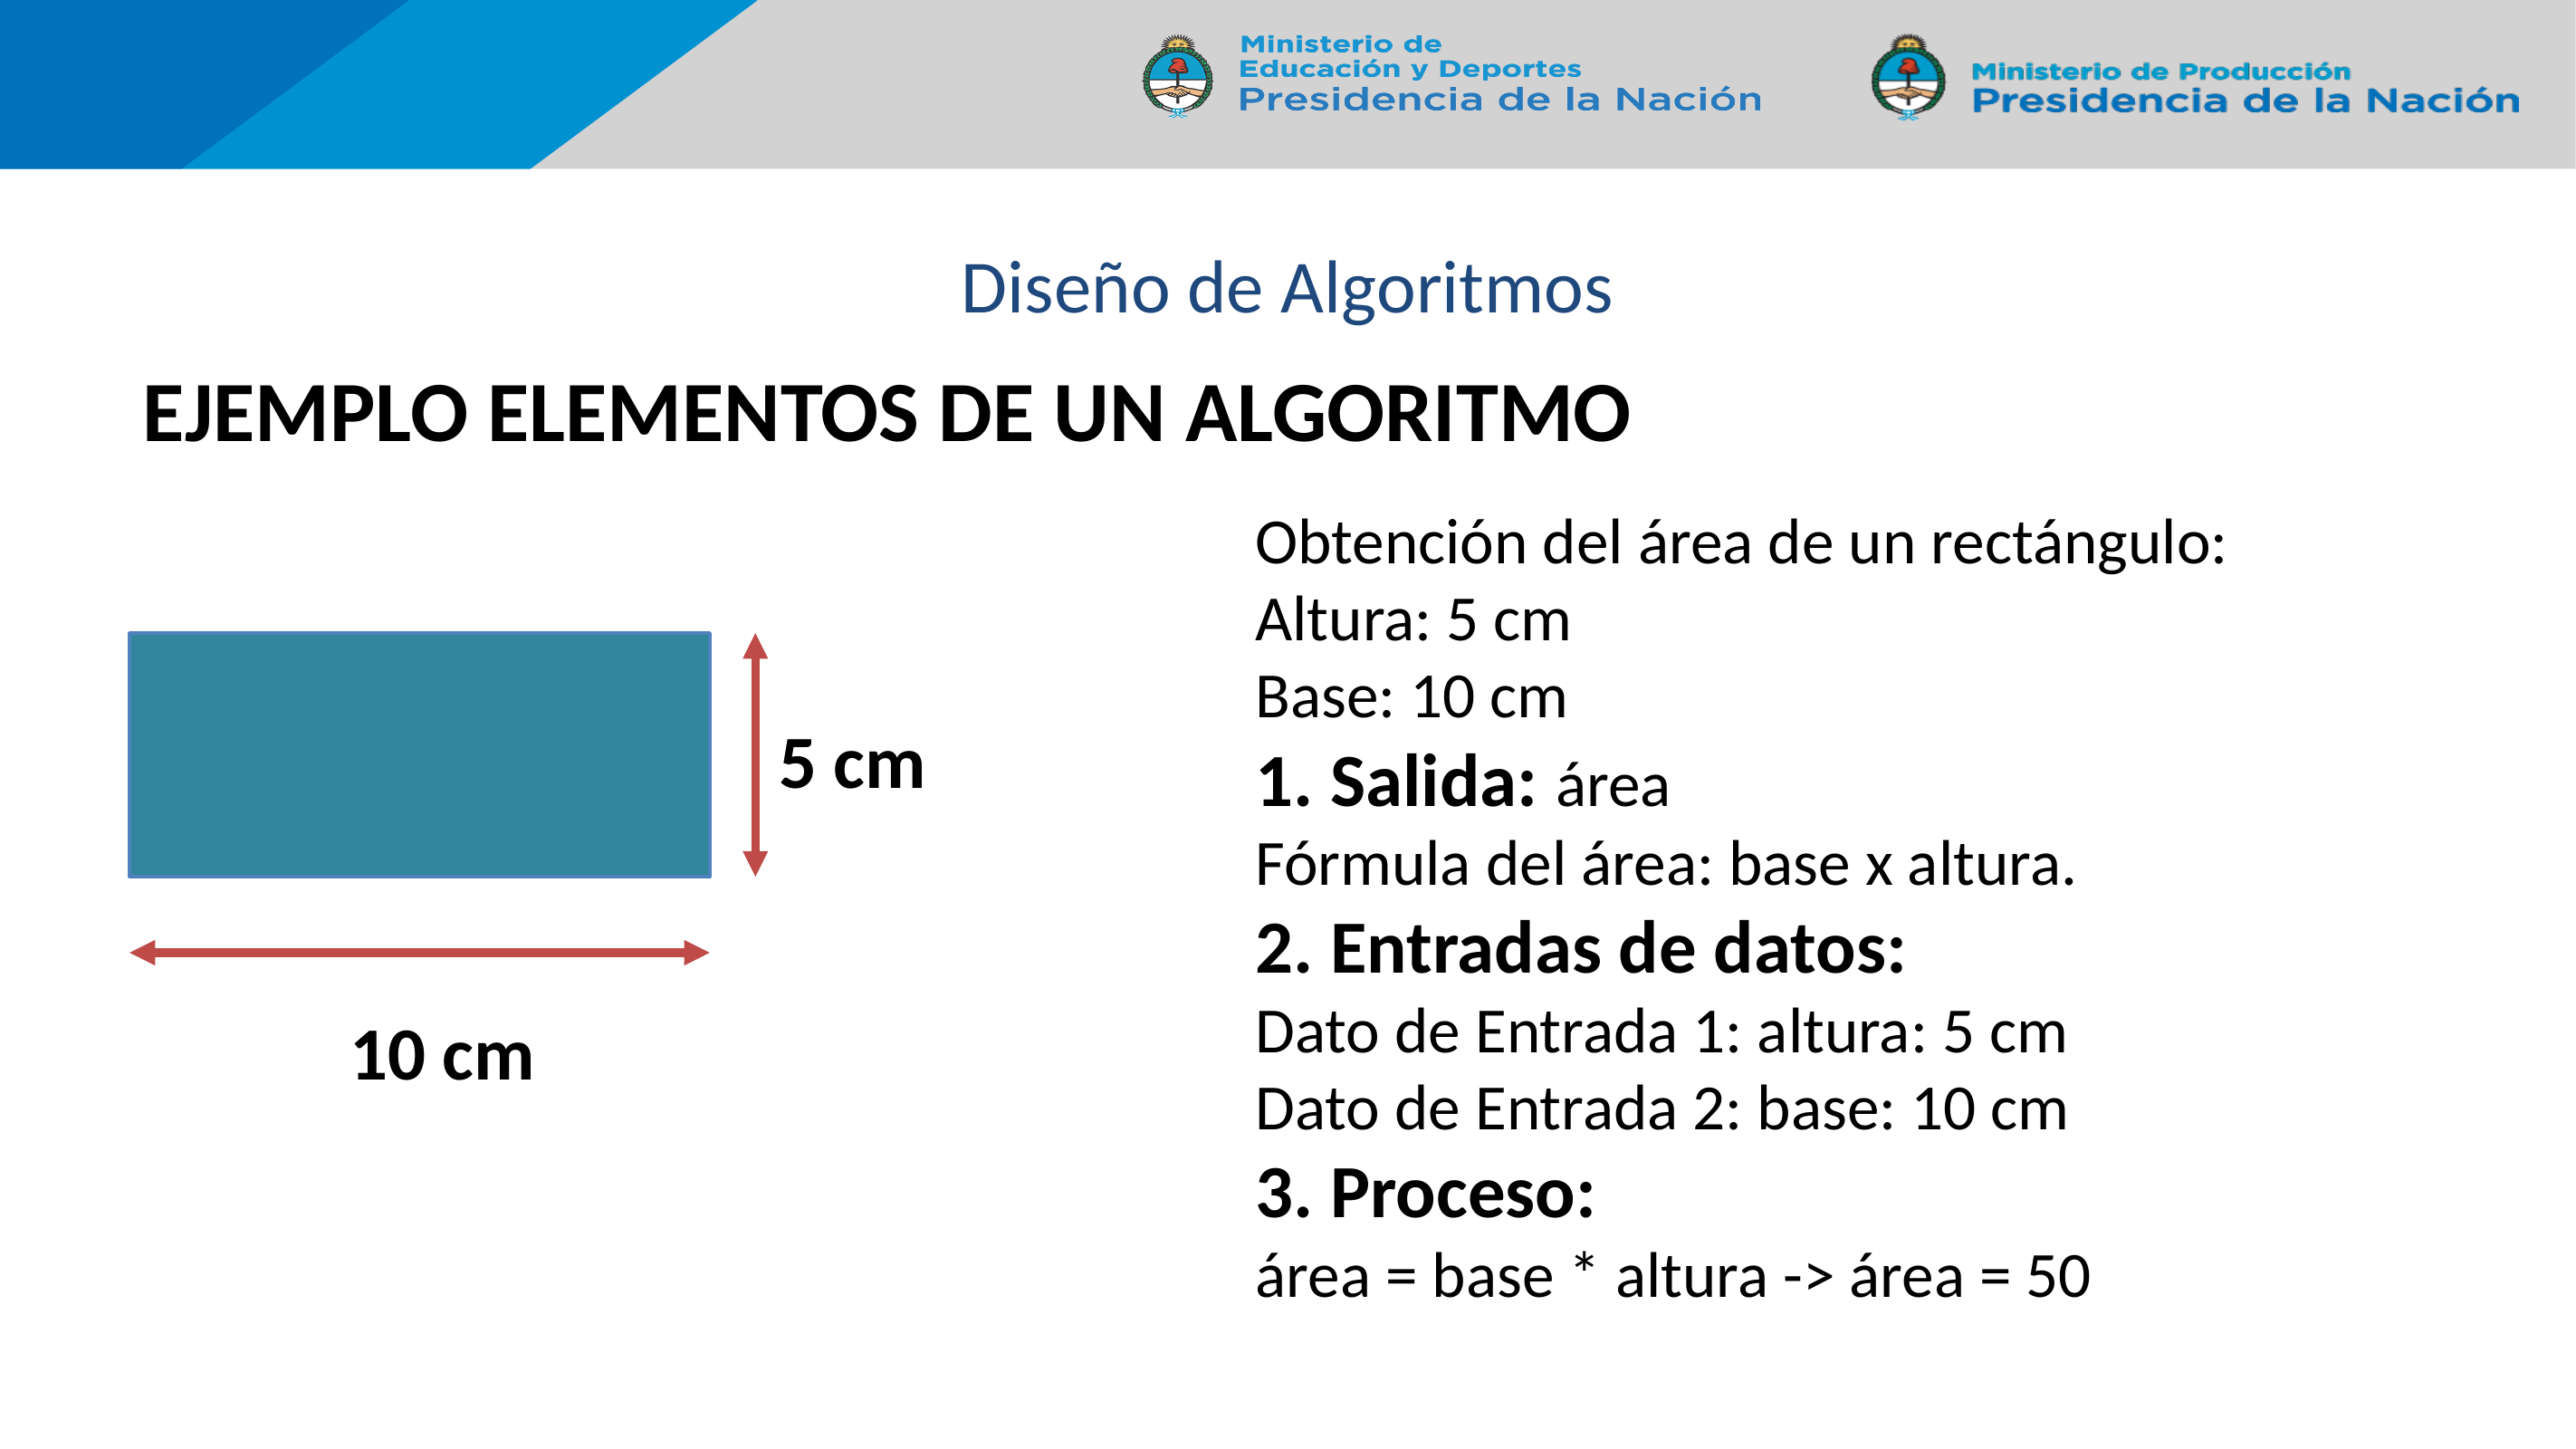

Diseño de Algoritmos
EJEMPLO ELEMENTOS DE UN ALGORITMO
Obtención del área de un rectángulo:
Altura: 5 cm
Base: 10 cm
1. Salida: área
Fórmula del área: base x altura.
2. Entradas de datos:
Dato de Entrada 1: altura: 5 cm
Dato de Entrada 2: base: 10 cm
3. Proceso:
área = base * altura -> área = 50

5 cm
10 cm